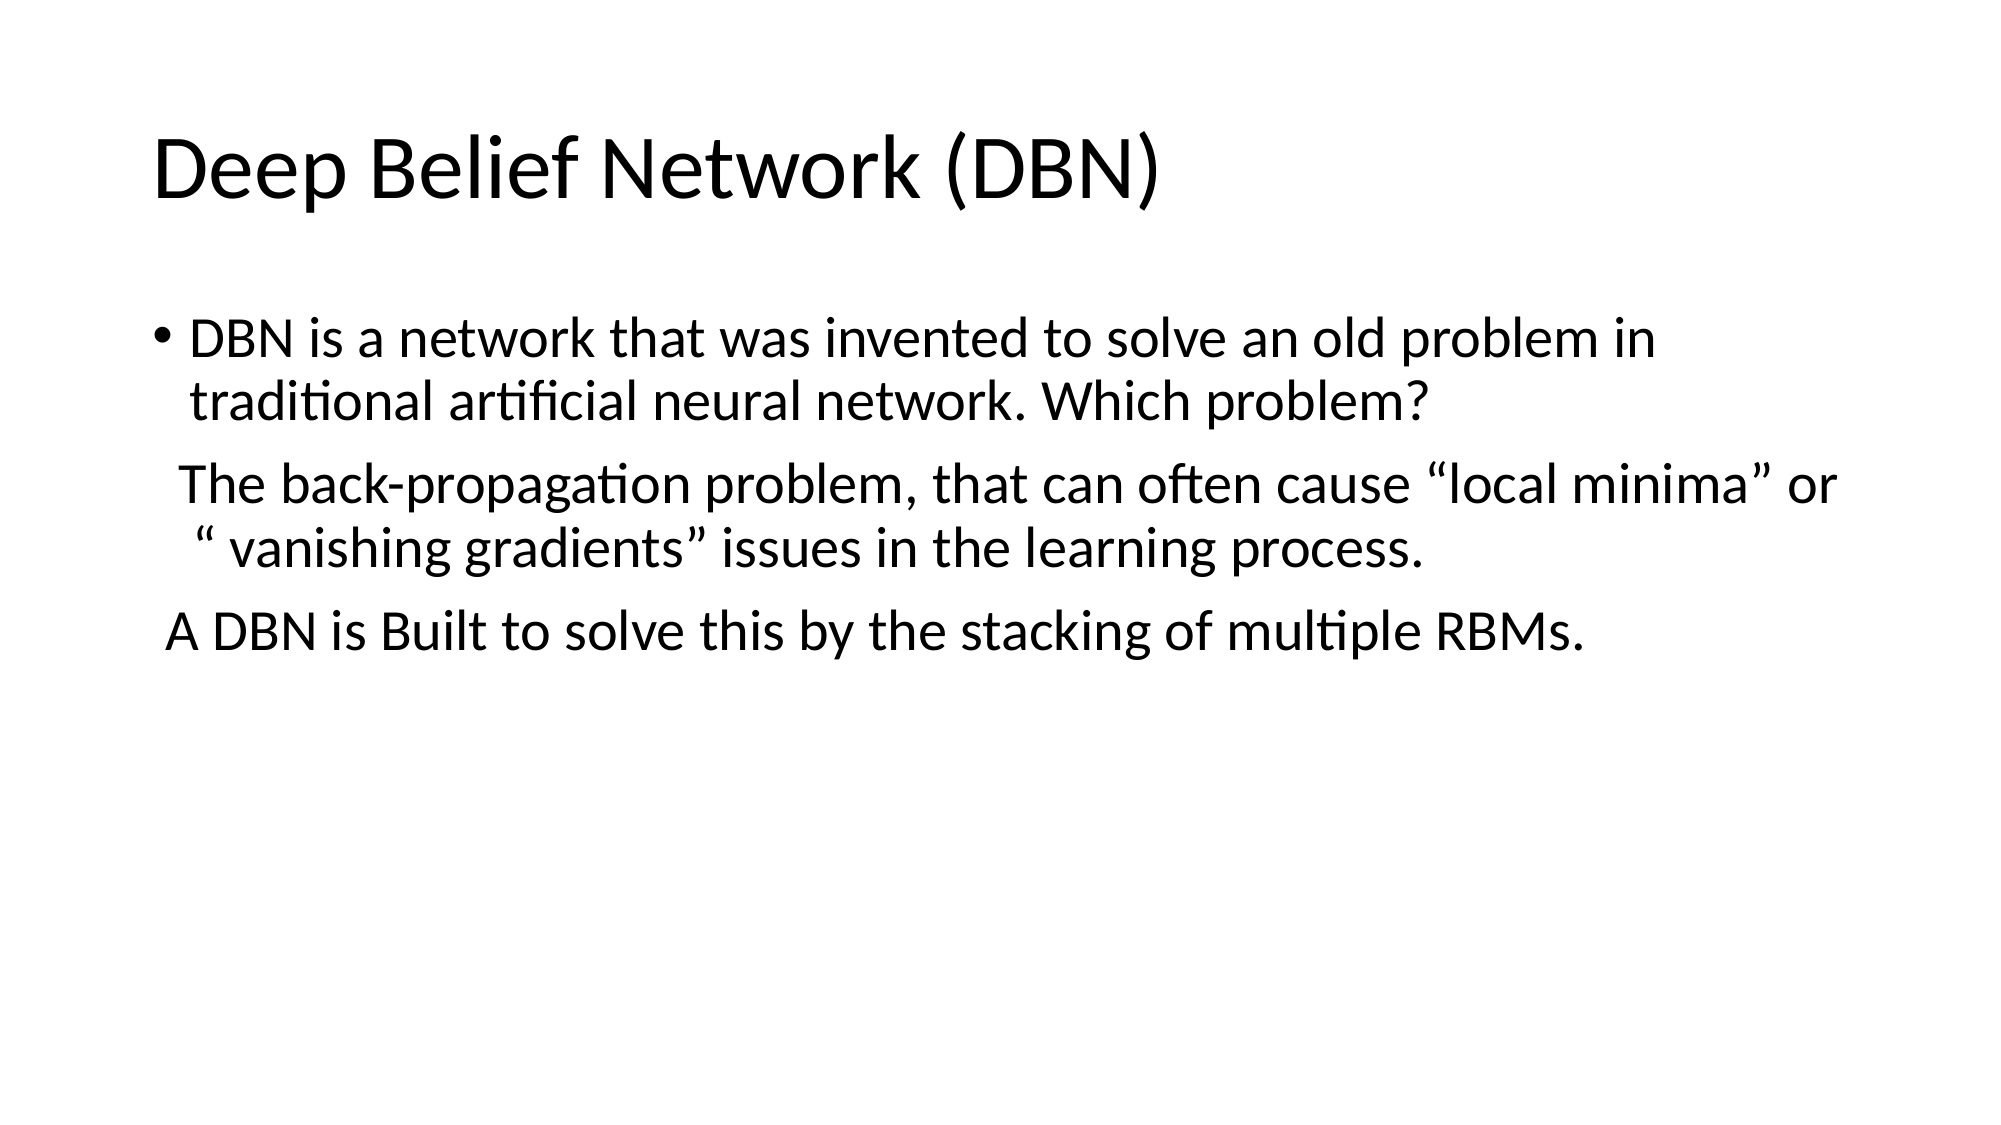

# Deep Belief Network (DBN)
DBN is a network that was invented to solve an old problem in traditional artificial neural network. Which problem?
  The back-propagation problem, that can often cause “local minima” or    “ vanishing gradients” issues in the learning process.
 A DBN is Built to solve this by the stacking of multiple RBMs.